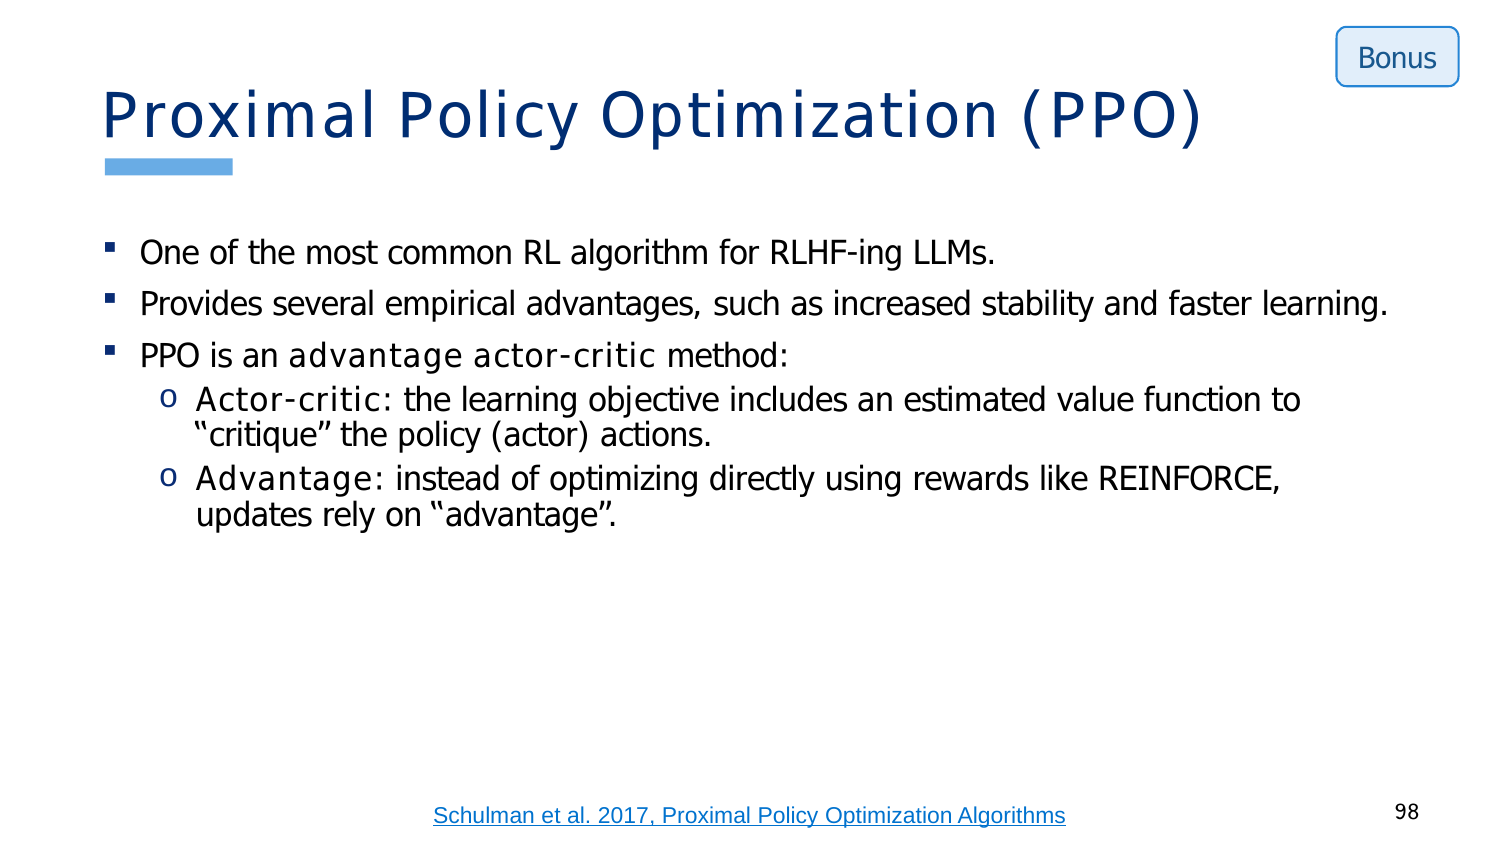

# Proximal Policy Optimization (PPO)
Bonus
One of the most common RL algorithm for RLHF-ing LLMs.
Provides several empirical advantages, such as increased stability and faster learning.
PPO is an advantage actor-critic method:
Actor-critic: the learning objective includes an estimated value function to “critique” the policy (actor) actions.
Advantage: instead of optimizing directly using rewards like REINFORCE, updates rely on “advantage”.
Schulman et al. 2017, Proximal Policy Optimization Algorithms